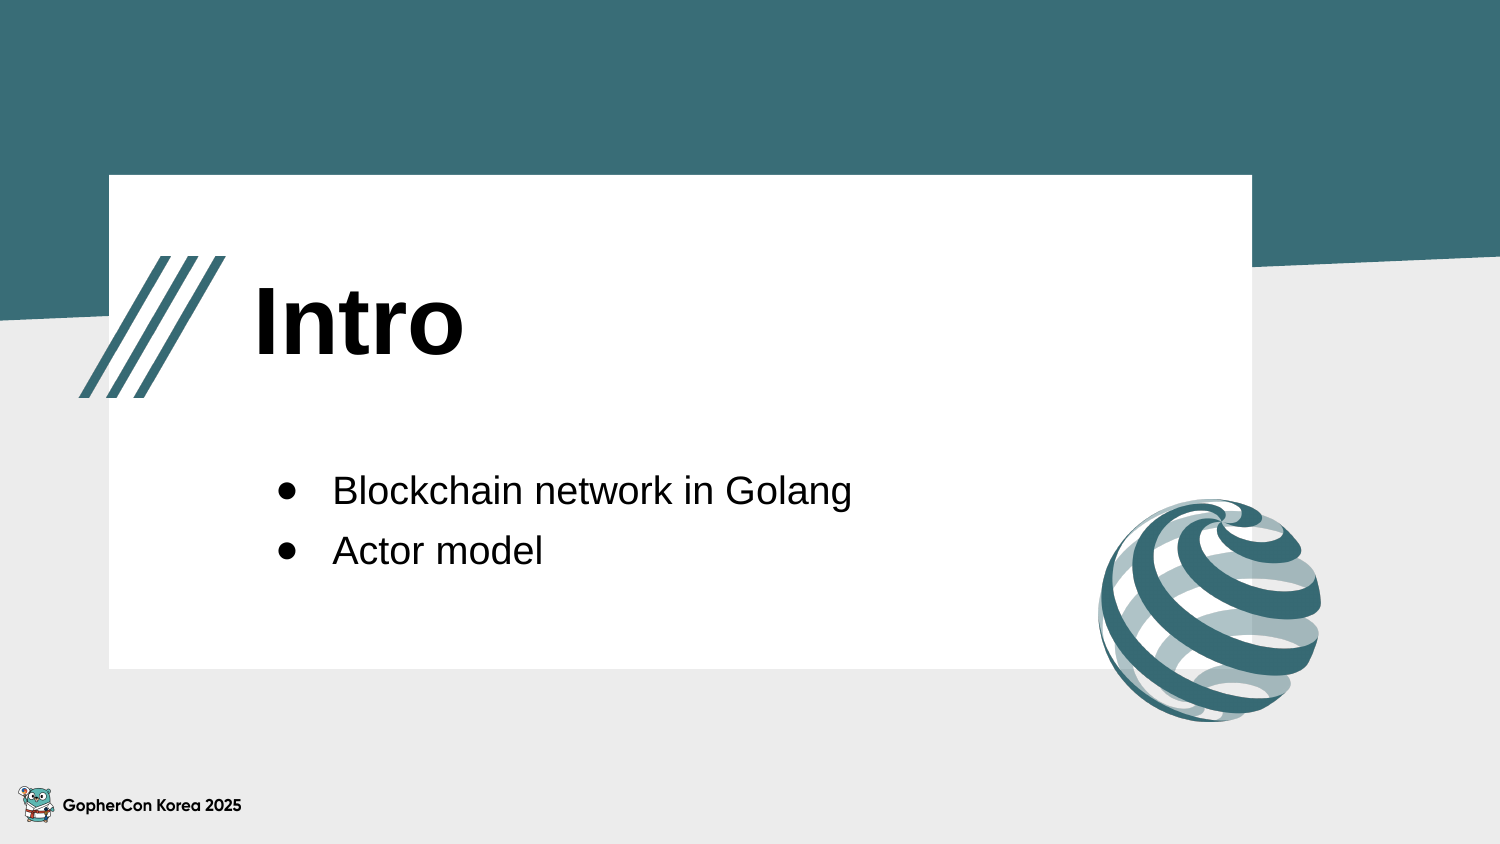

# Intro
Blockchain network in Golang

Actor model